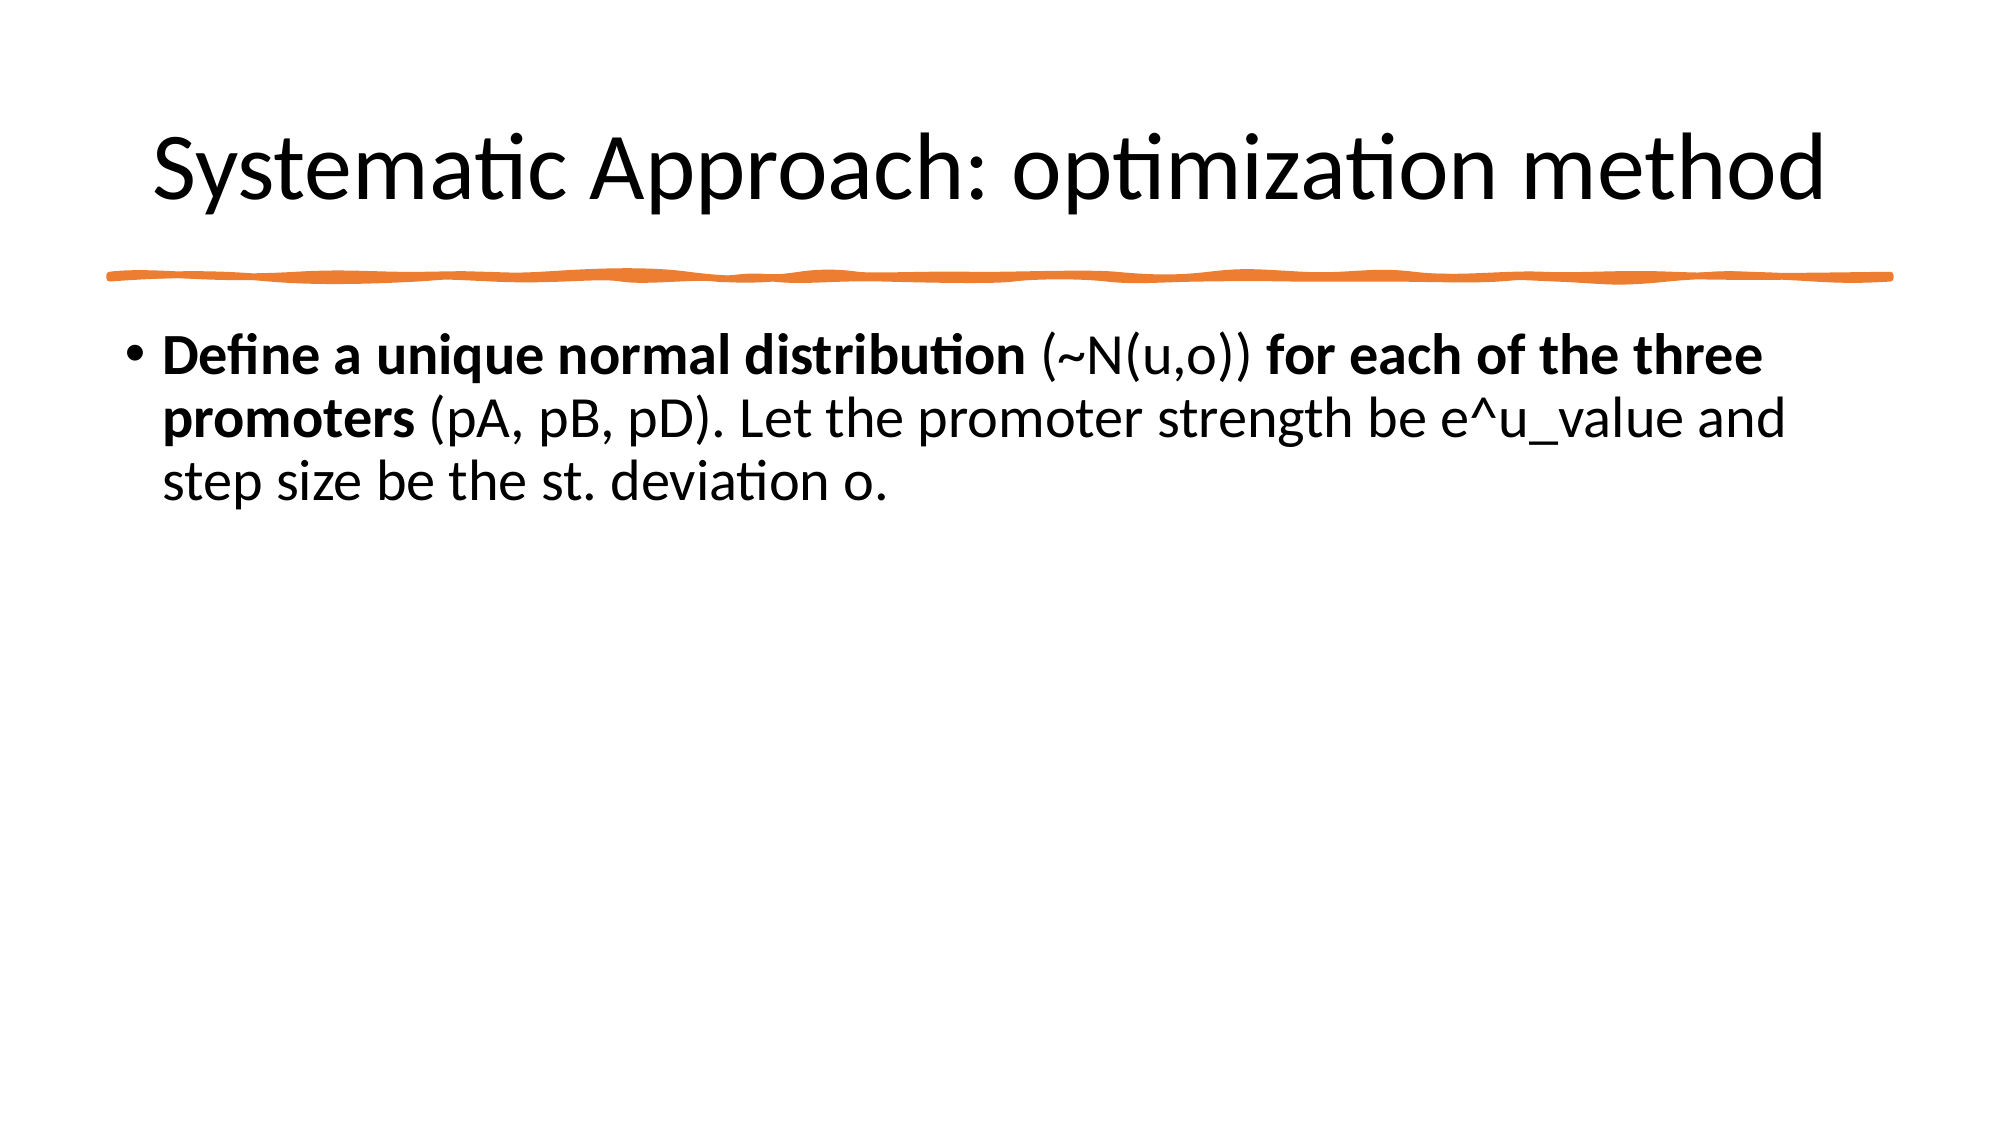

# Systematic Approach: optimization method

Define a unique normal distribution (~N(u,o)) for each of the three promoters (pA, pB, pD). Let the promoter strength be e^u_value and step size be the st. deviation o.